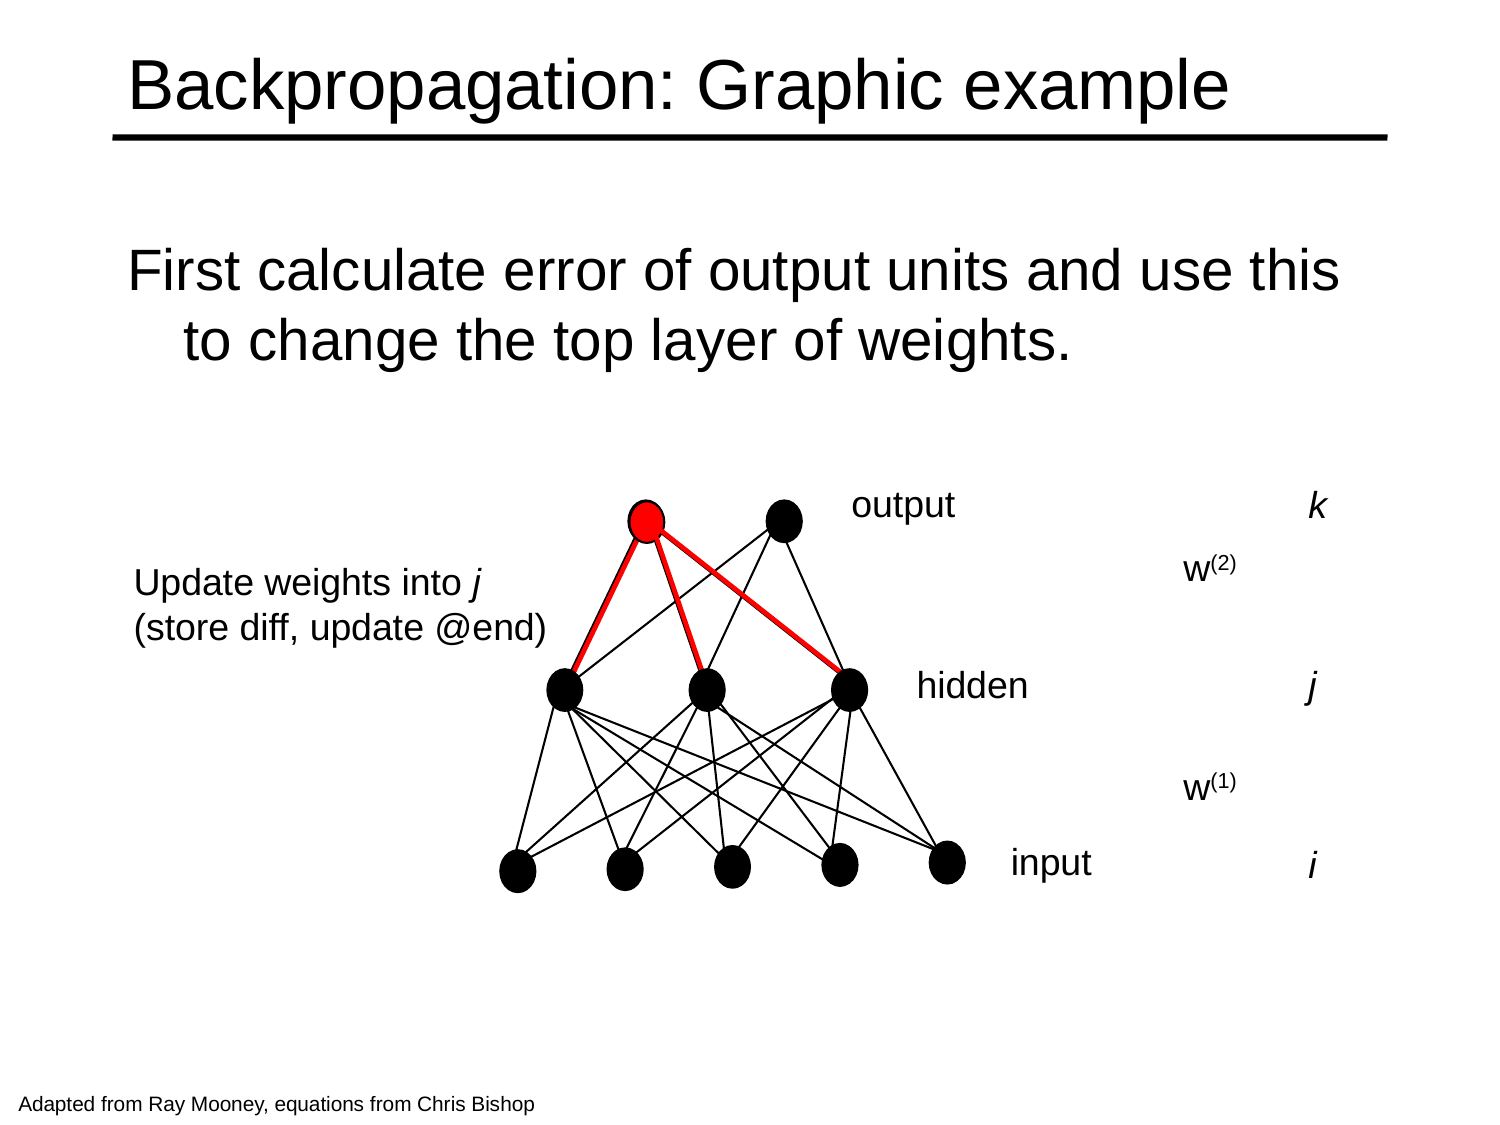

# Backpropagation: Graphic example
First calculate error of output units and use this to change the top layer of weights.
output
k

j

i

w(2)
Update weights into j
(store diff, update @end)
hidden

w(1)
input

Adapted from Ray Mooney, equations from Chris Bishop